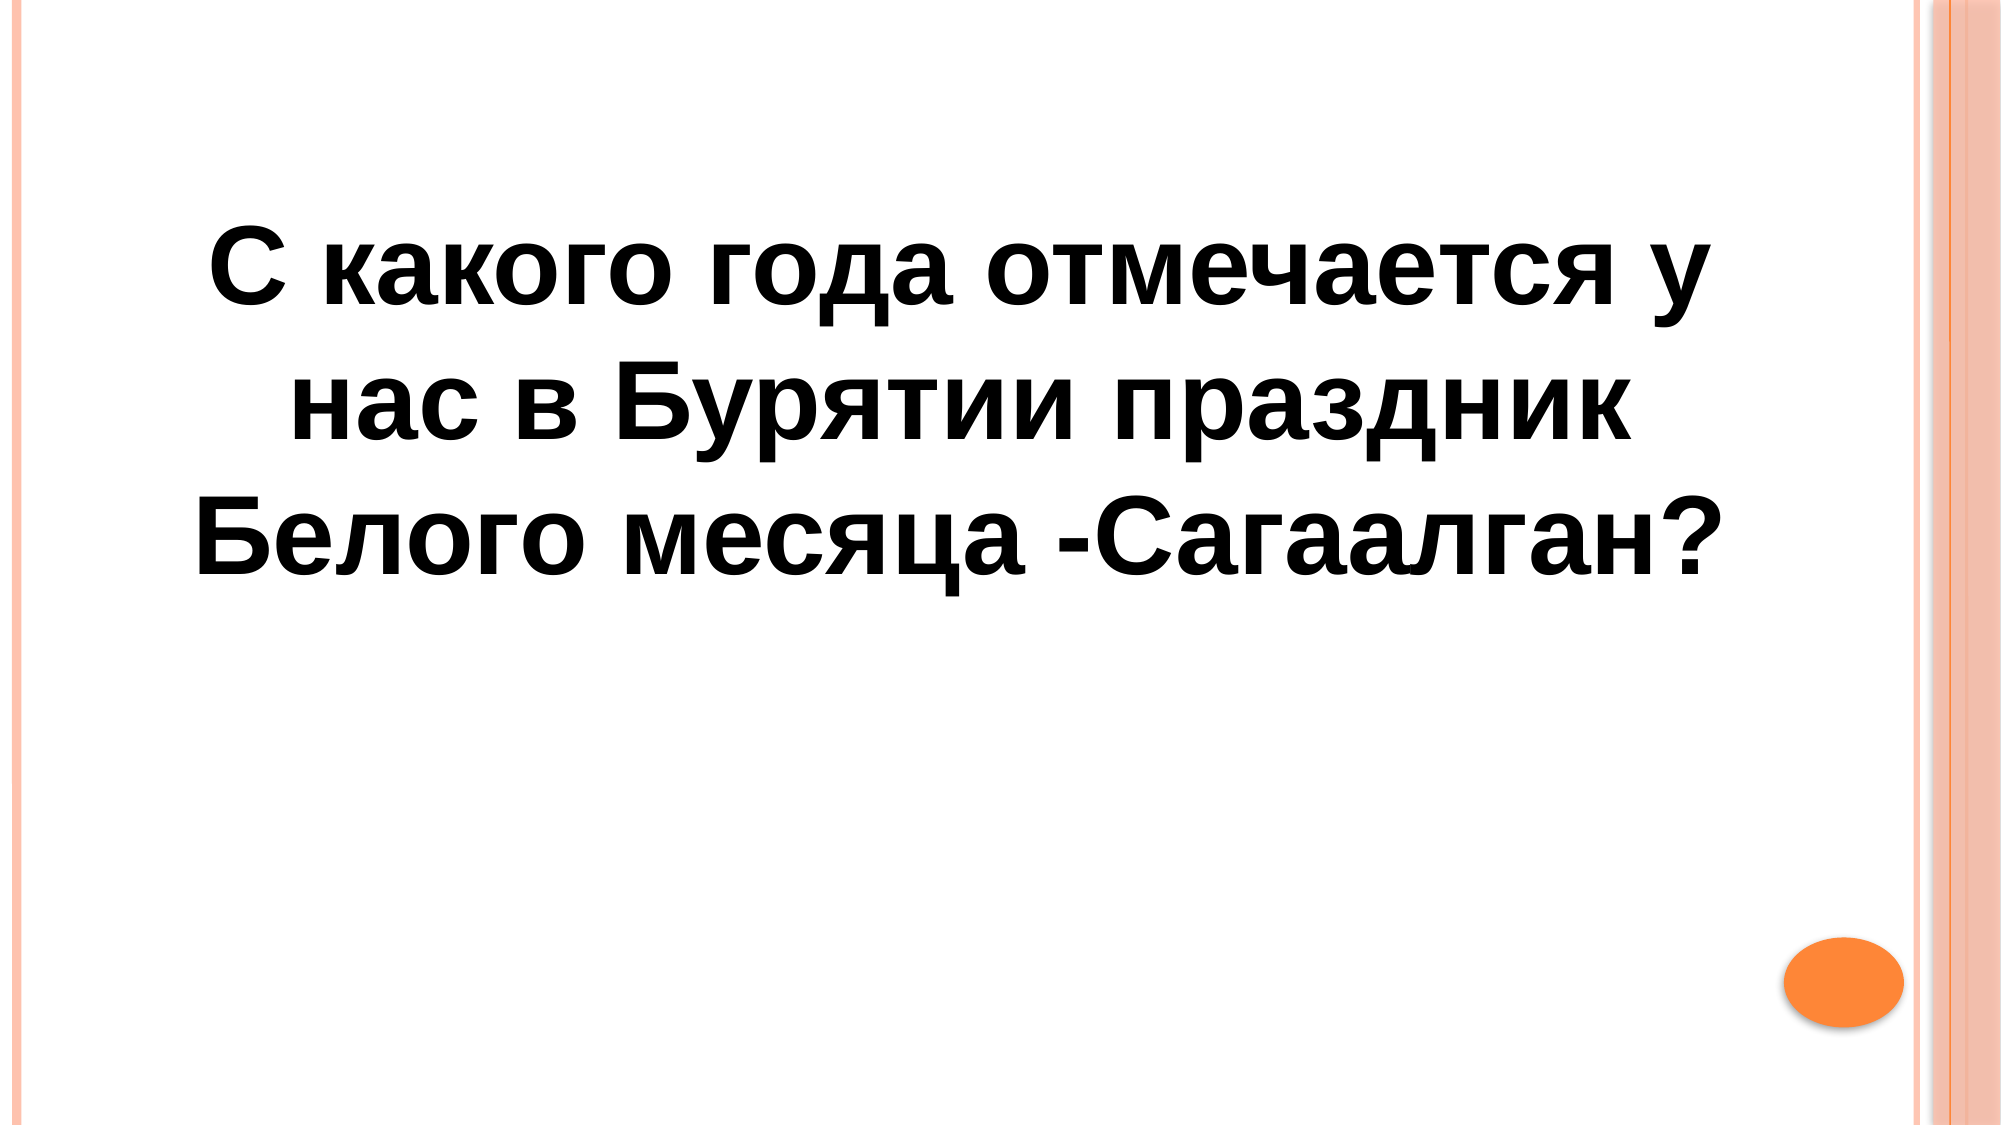

С какого года отмечается у нас в Бурятии праздник Белого месяца -Сагаалган?